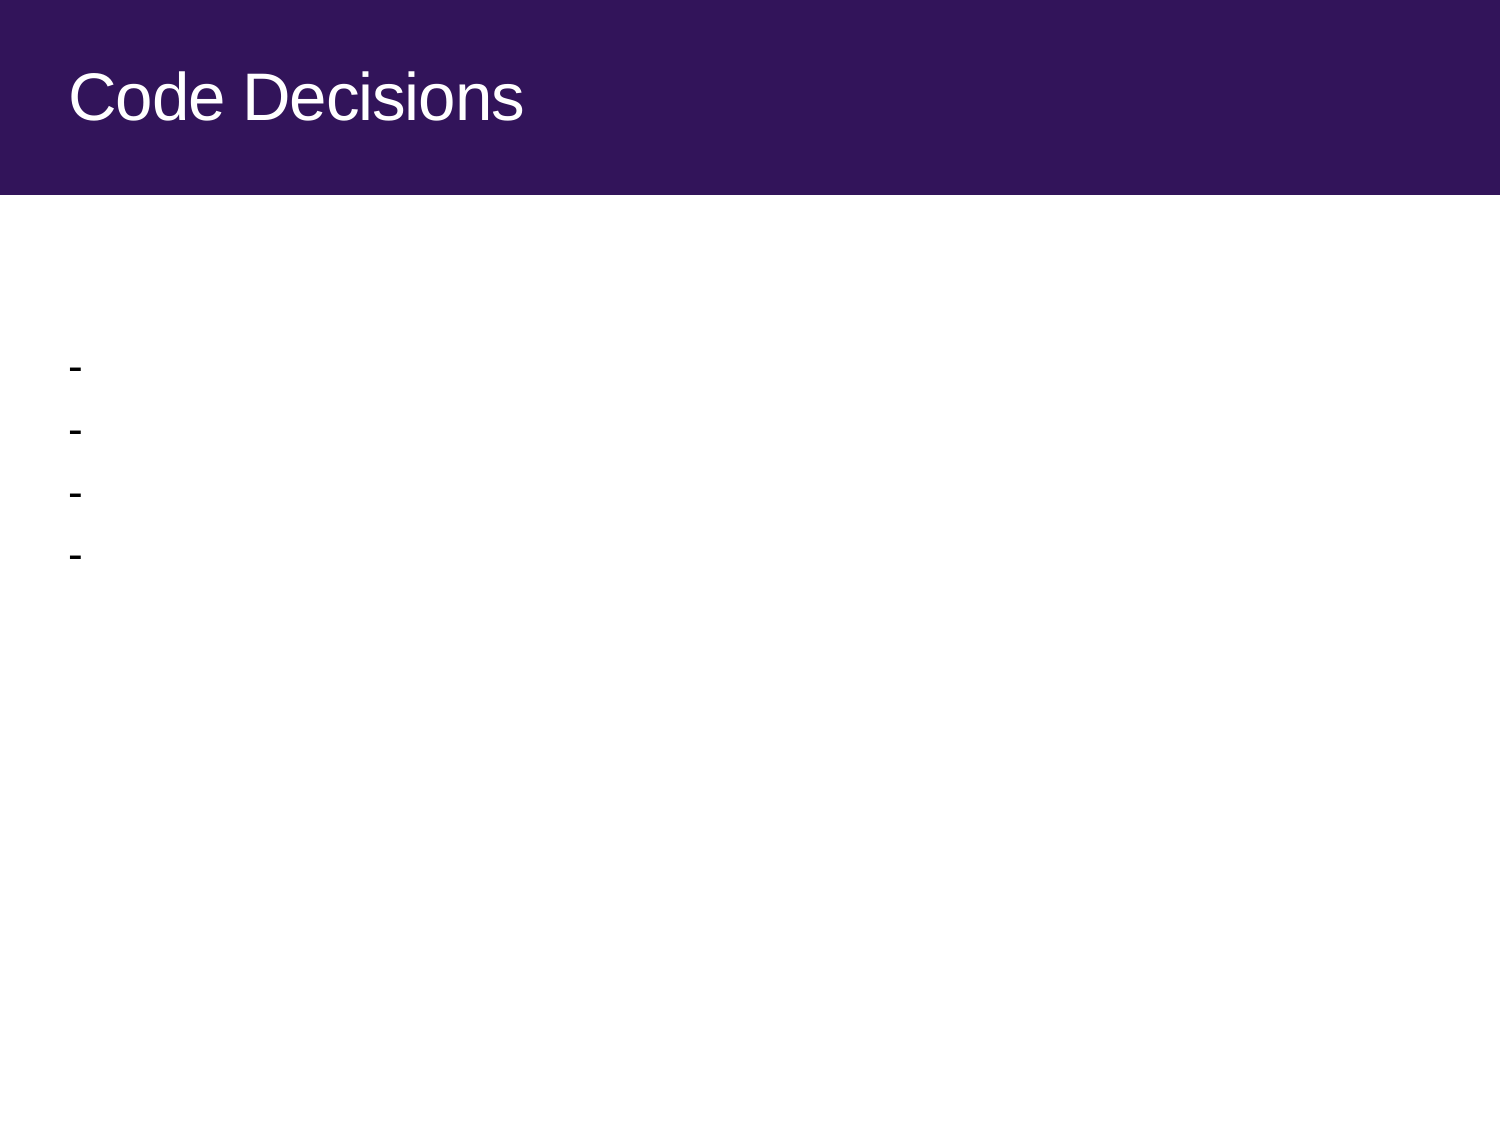

# Code Decisions

Backend
.NET Core
C#
Autofac – IoC Container
ASP.NET Core

Angular w/Typescript